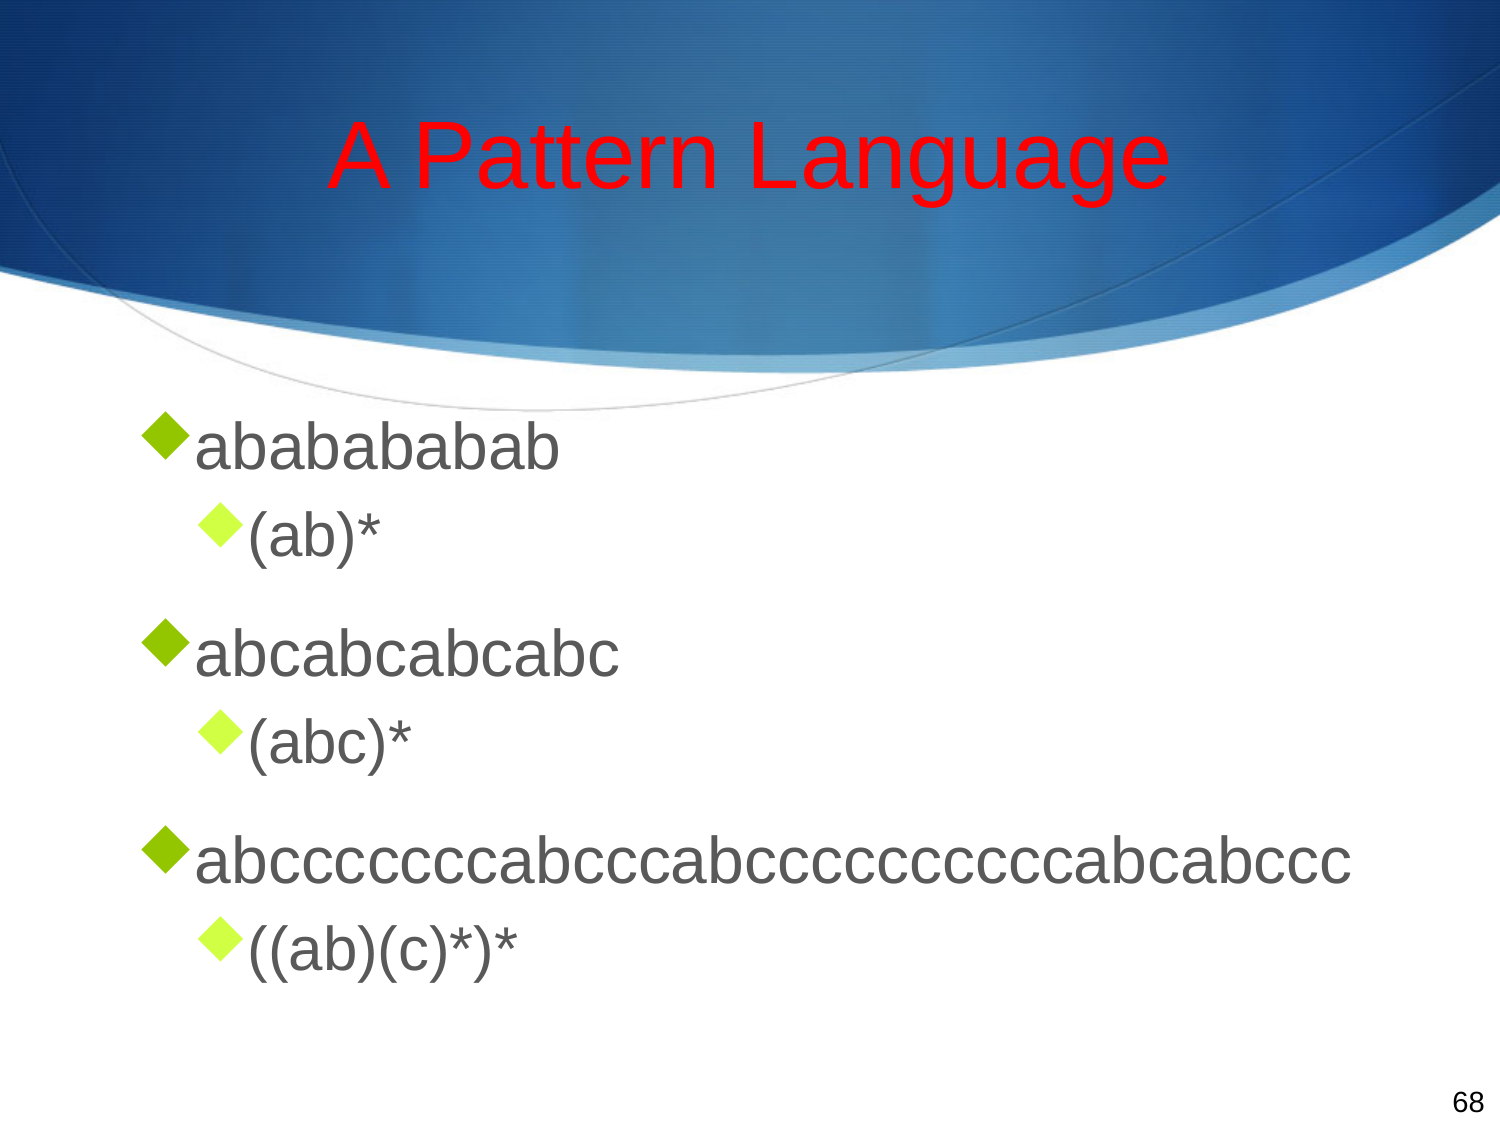

# A Pattern Language
ababababab
(ab)*
abcabcabcabc
(abc)*
abcccccccabcccabccccccccccabcabccc
((ab)(c)*)*

68